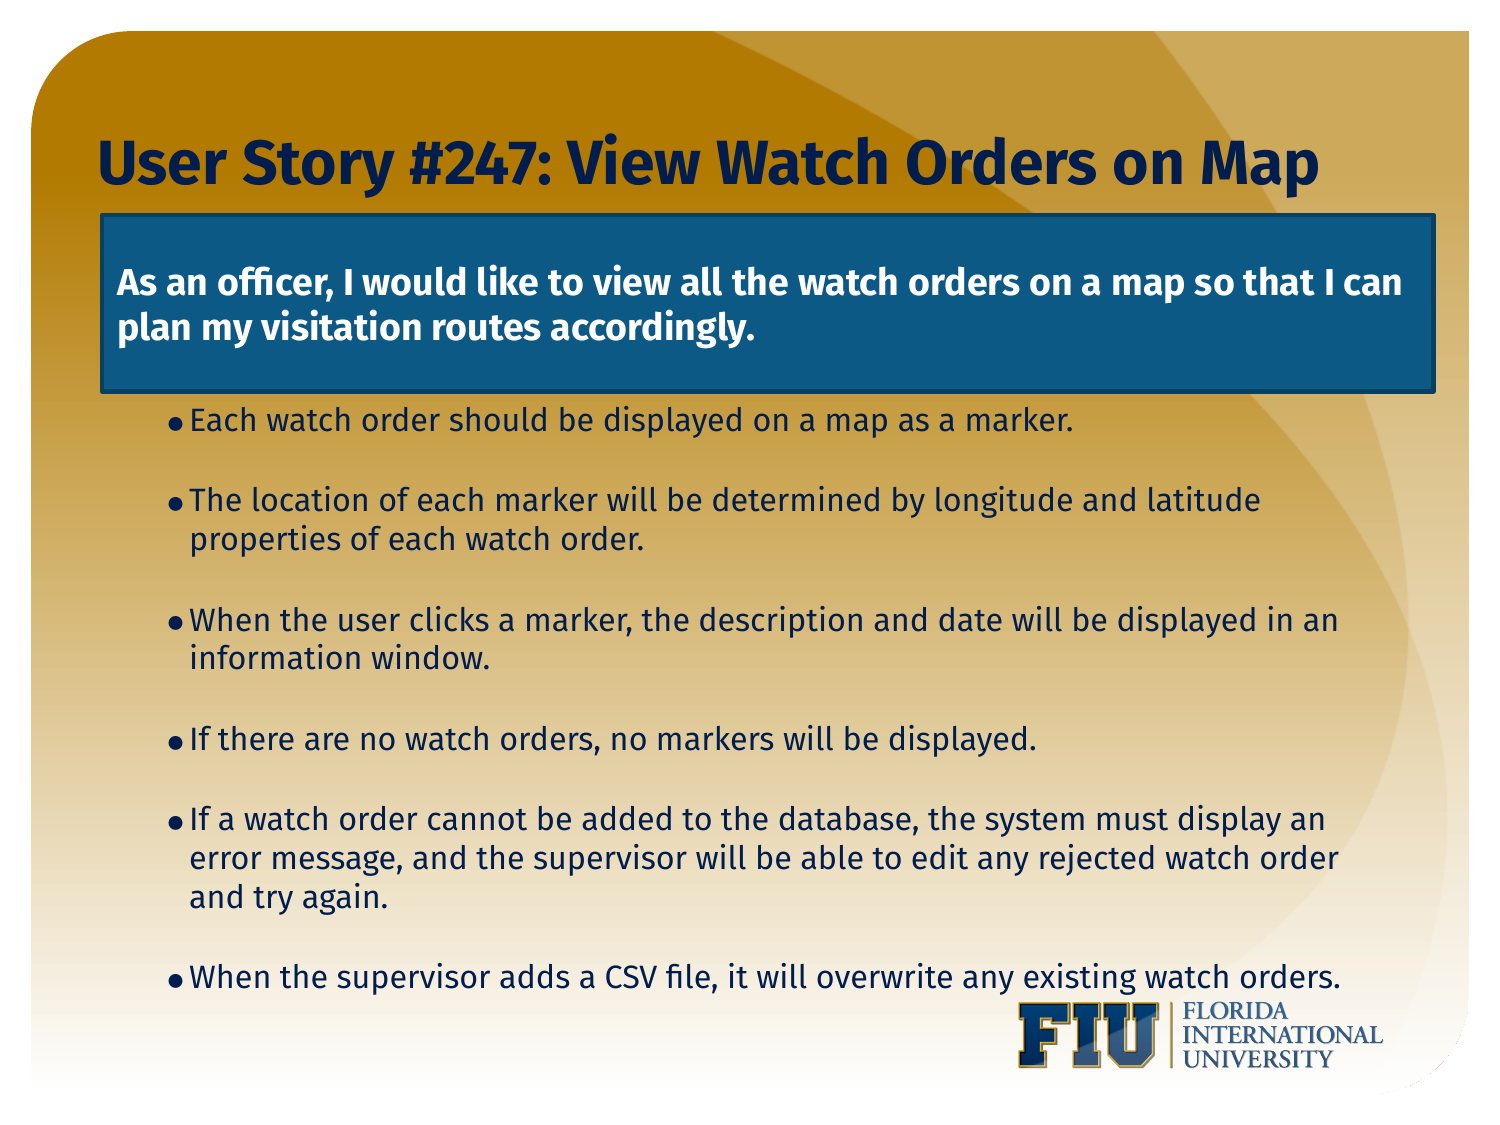

# User Story #247: View Watch Orders on Map
As an officer, I would like to view all the watch orders on a map so that I can plan my visitation routes accordingly.
Each watch order should be displayed on a map as a marker.
The location of each marker will be determined by longitude and latitude properties of each watch order.
When the user clicks a marker, the description and date will be displayed in an information window.
If there are no watch orders, no markers will be displayed.
If a watch order cannot be added to the database, the system must display an error message, and the supervisor will be able to edit any rejected watch order and try again.
When the supervisor adds a CSV file, it will overwrite any existing watch orders.